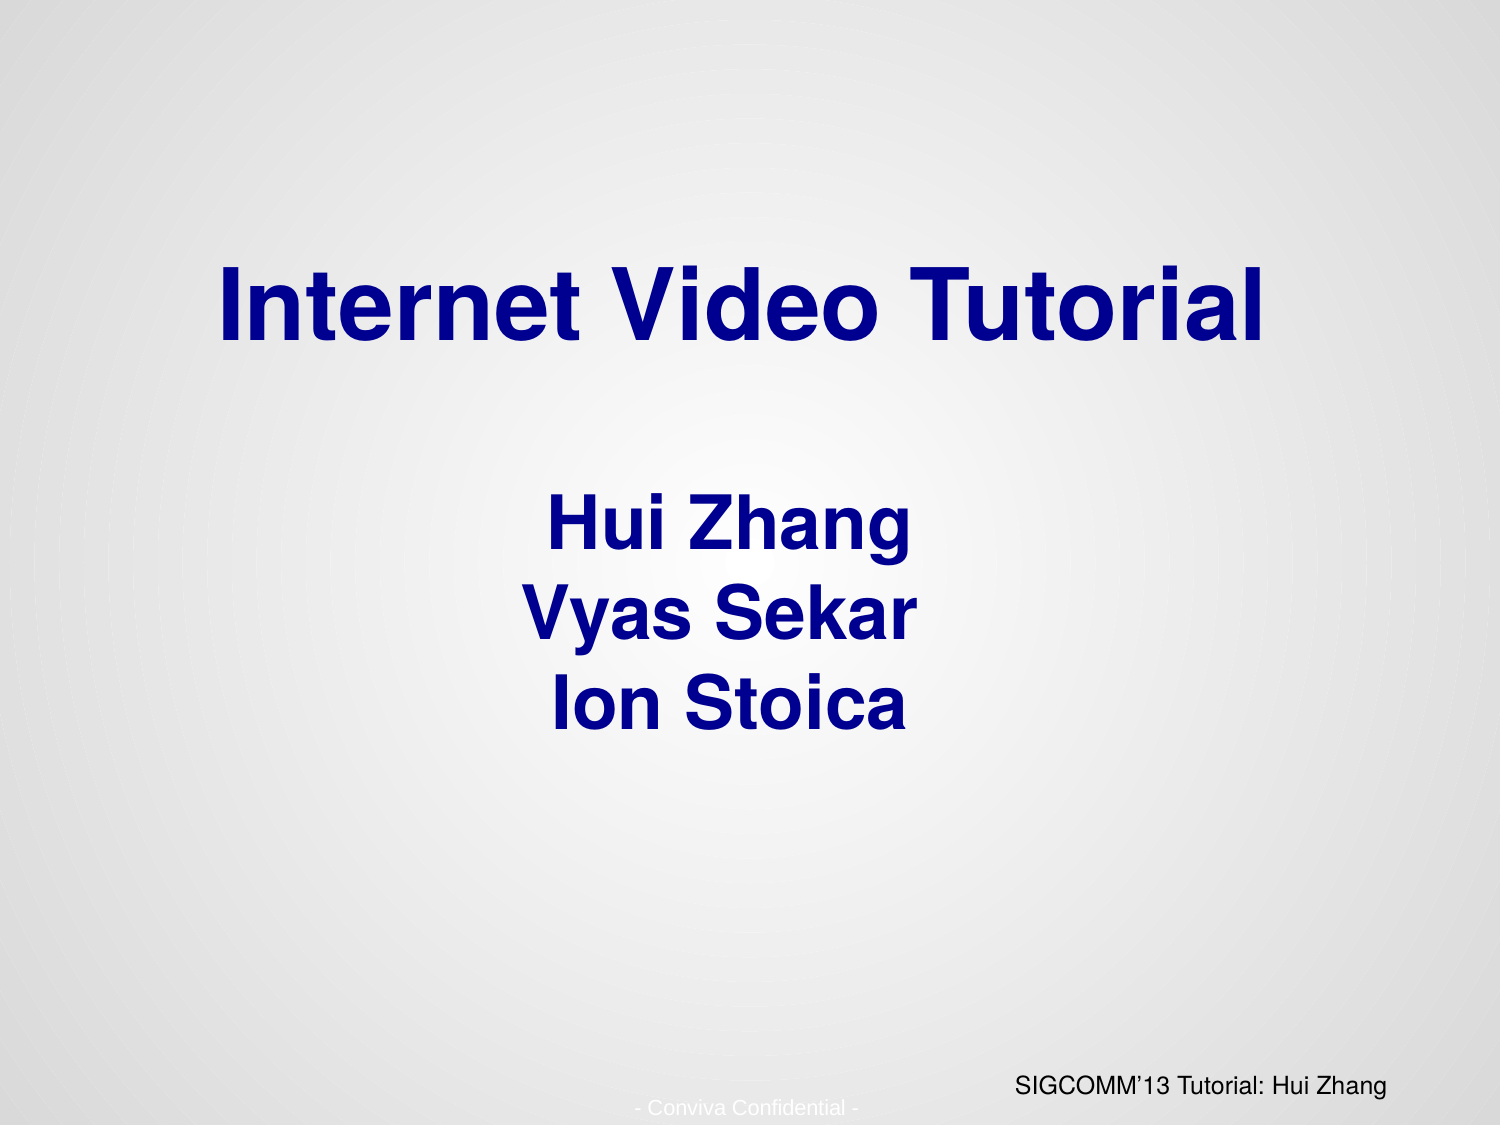

# Internet Video Tutorial
Hui Zhang
Vyas Sekar
Ion Stoica